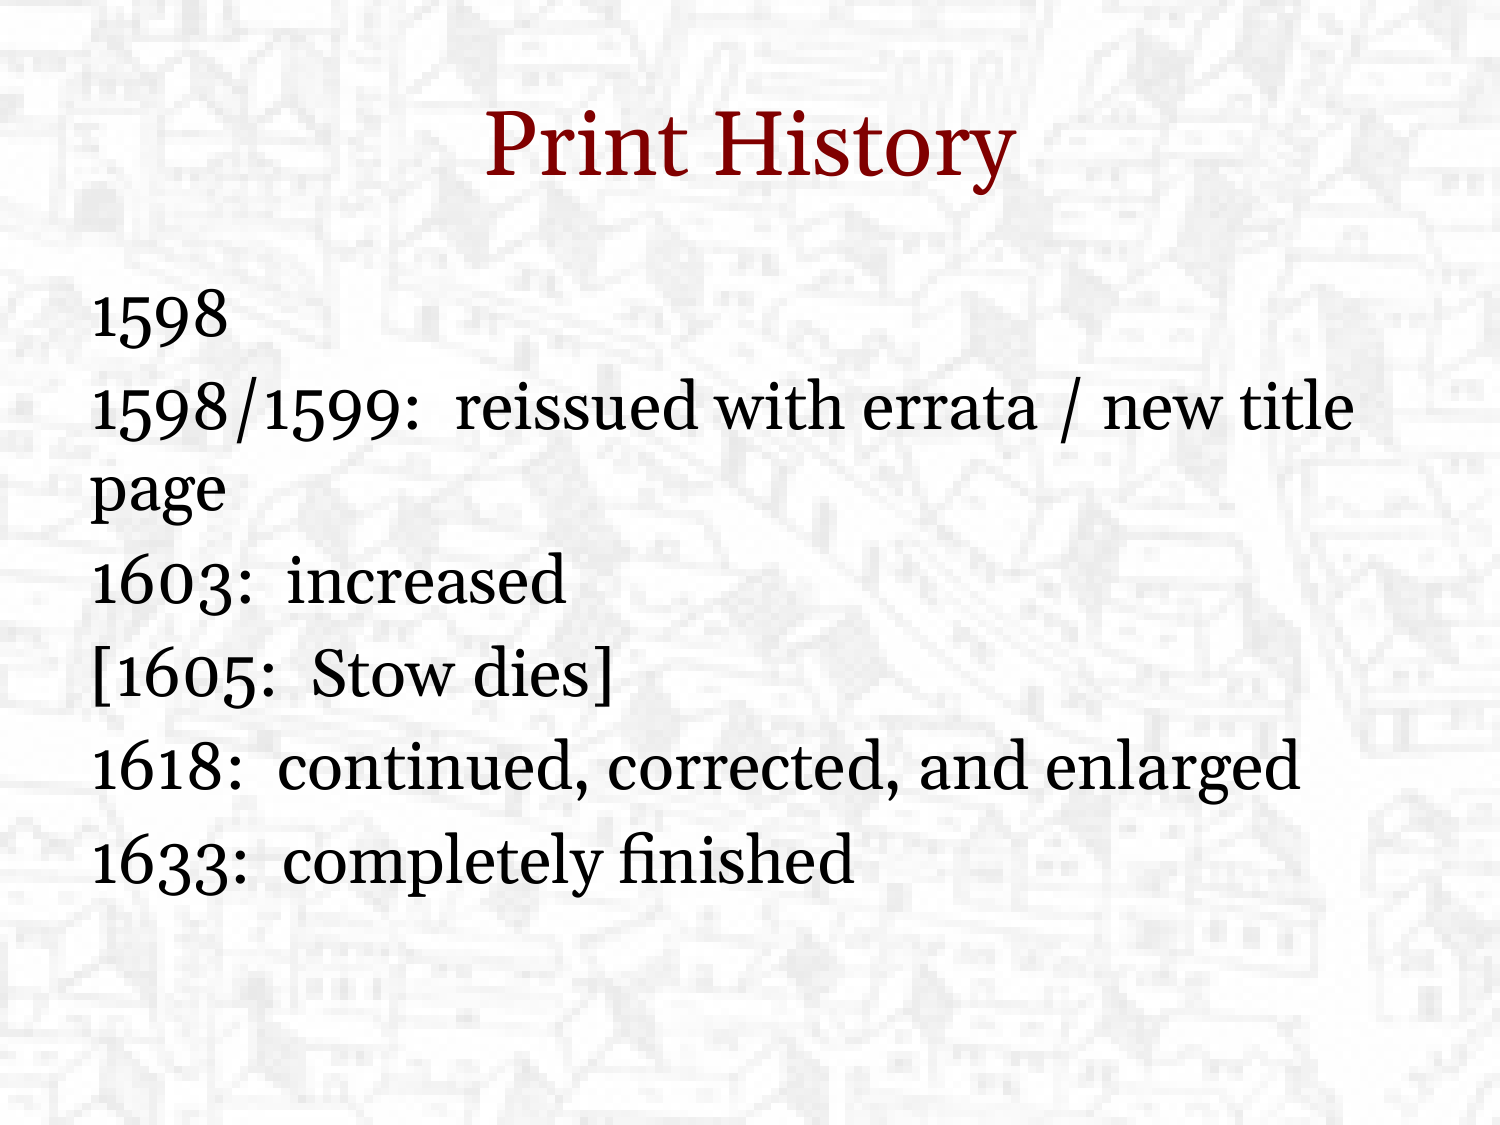

# Print History
1598
1598/1599:  reissued with errata / new title page
1603:  increased
[1605:  Stow dies]
1618:  continued, corrected, and enlarged
1633:  completely finished